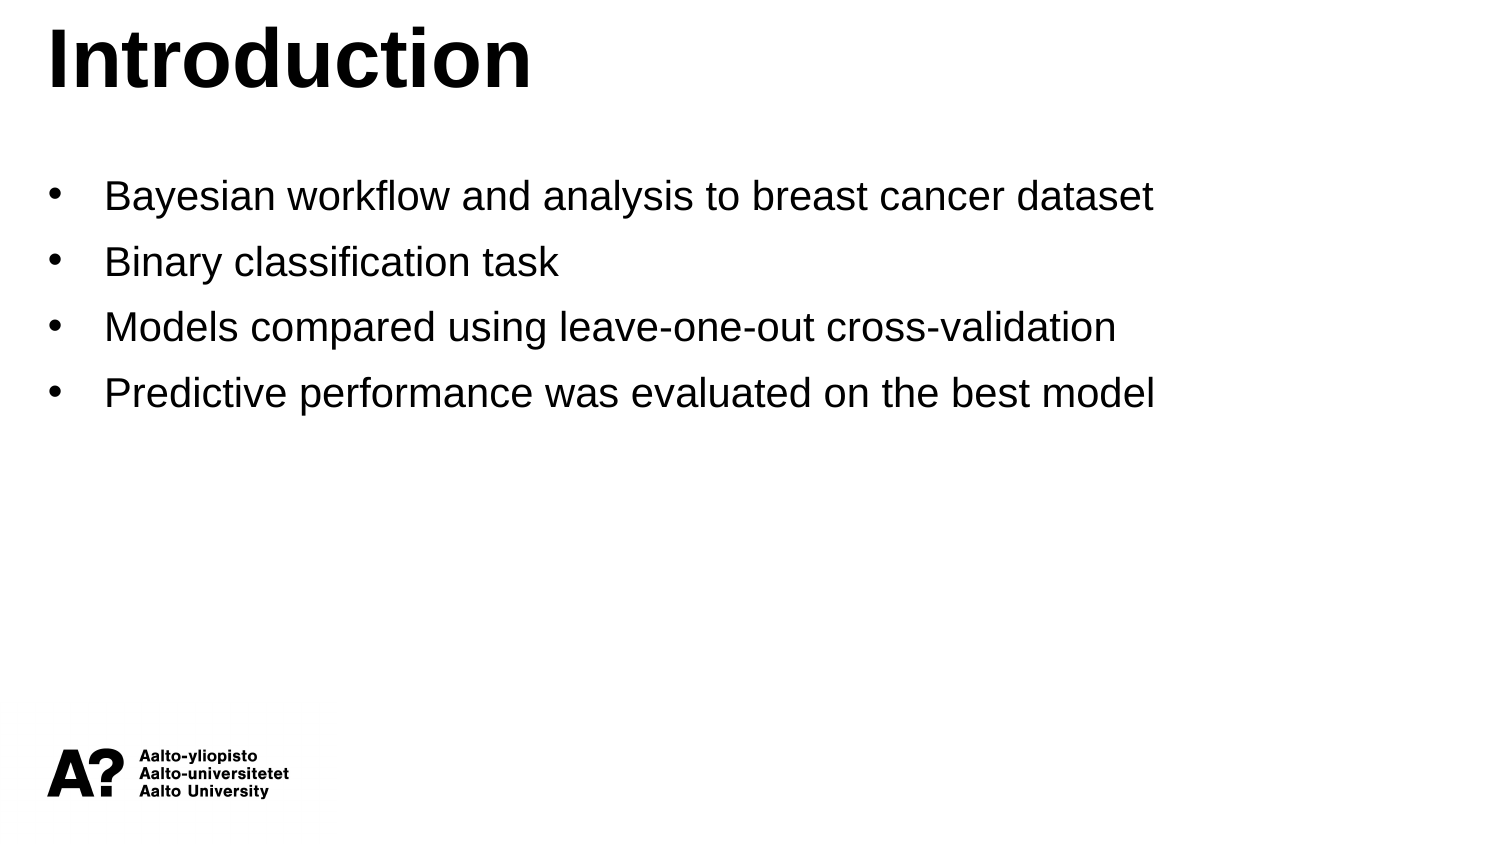

Introduction
Bayesian workflow and analysis to breast cancer dataset
Binary classification task
Models compared using leave-one-out cross-validation
Predictive performance was evaluated on the best model